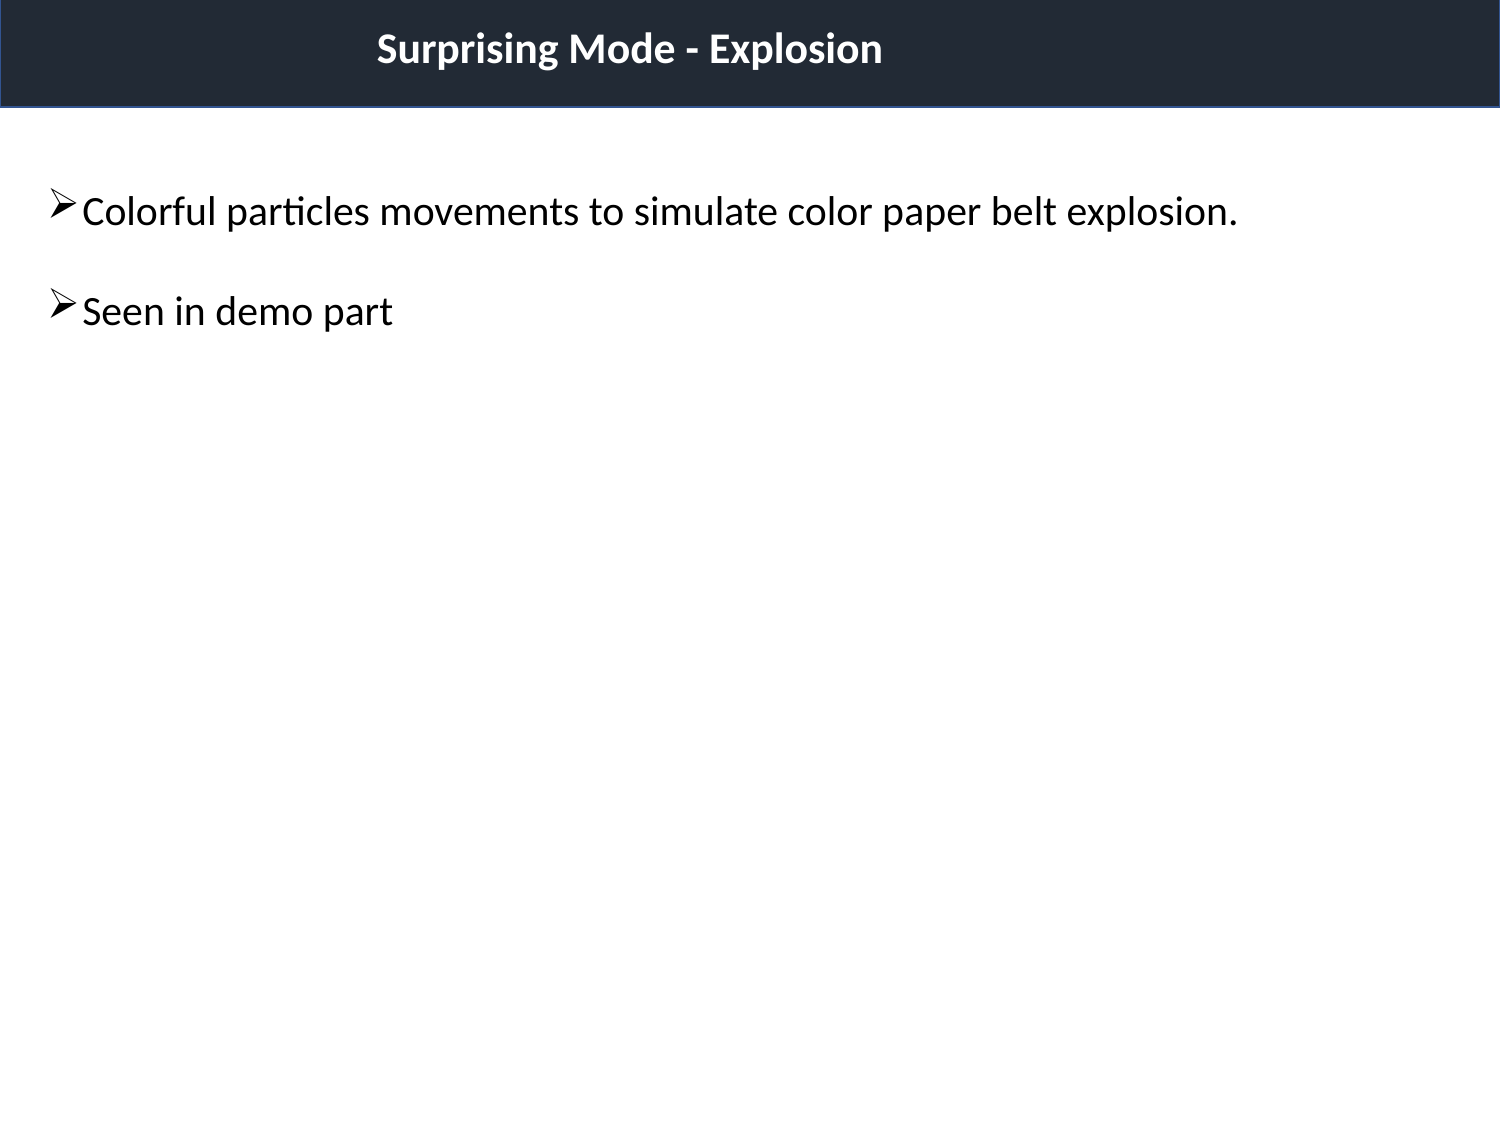

Surprising Mode - Explosion

Colorful particles movements to simulate color paper belt explosion.

Seen in demo part